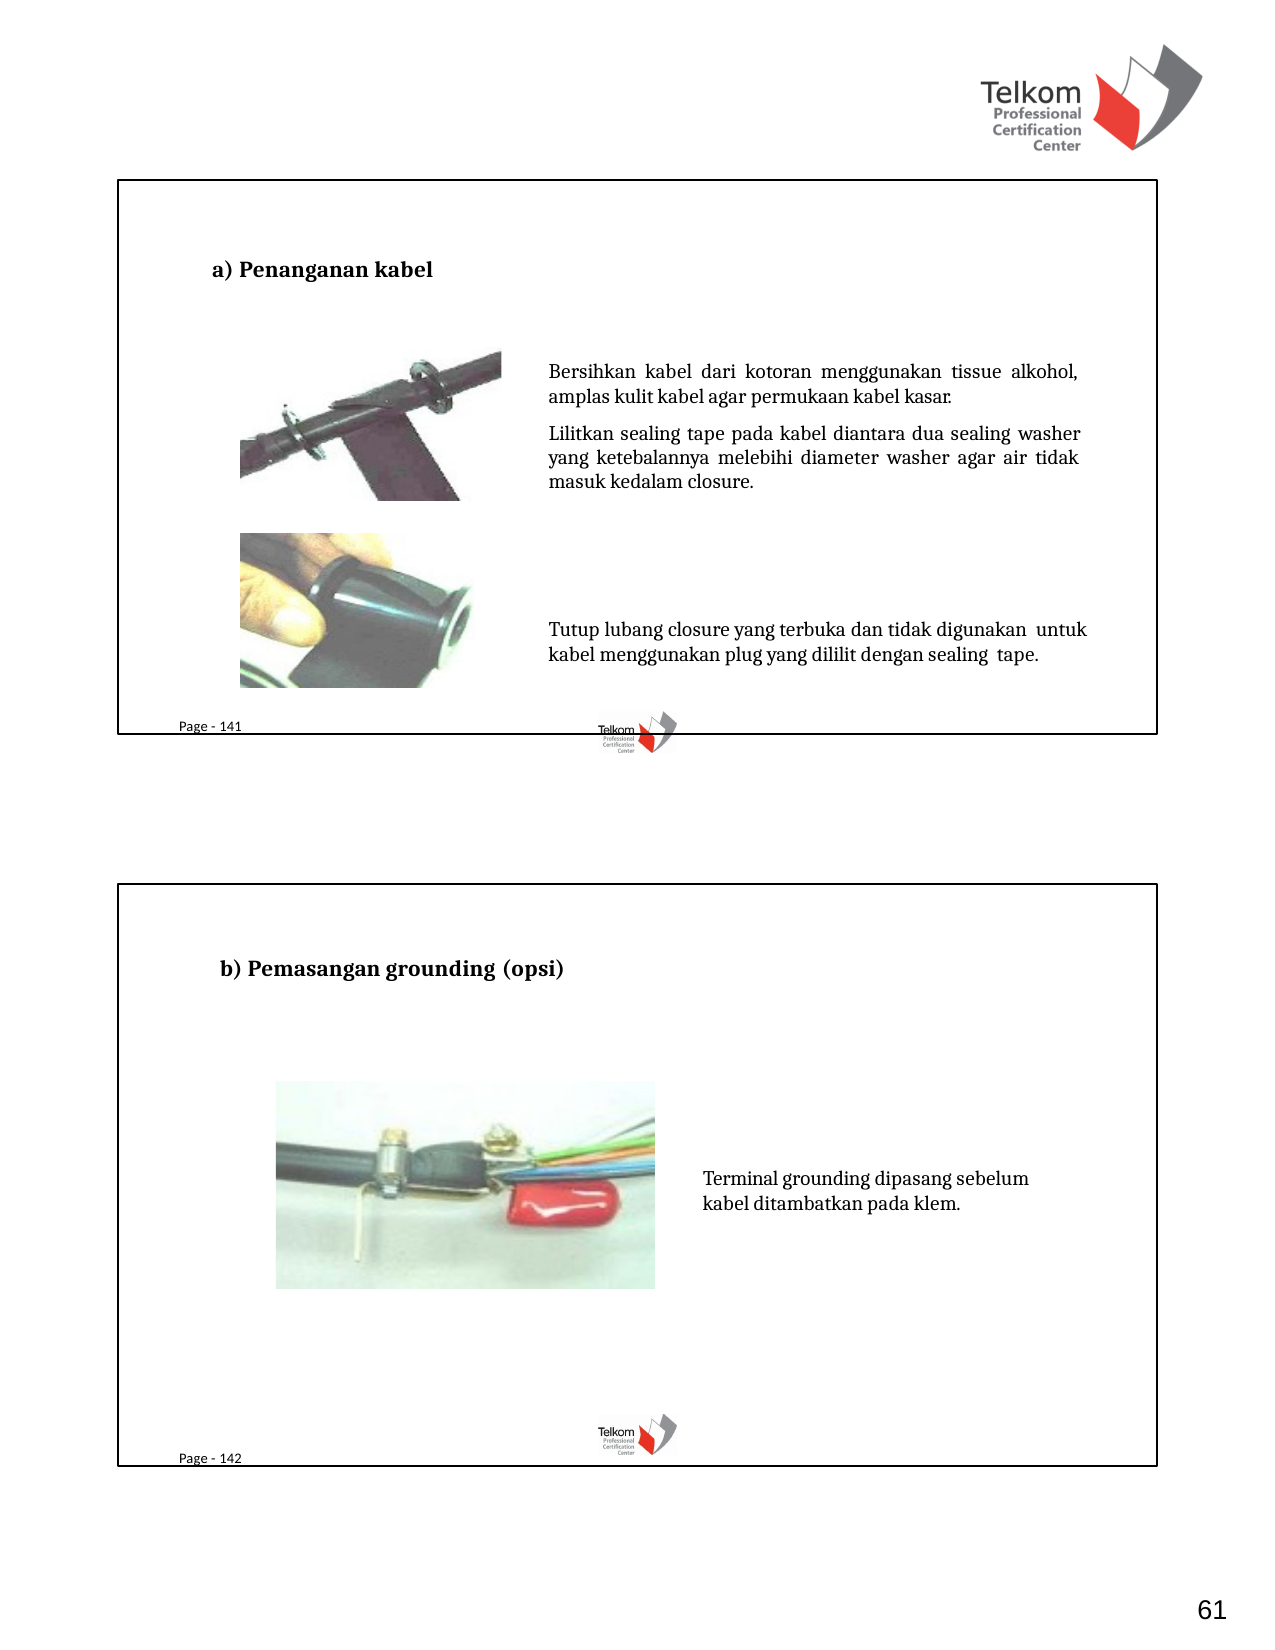

a) Penanganan kabel

Bersihkan kabel dari kotoran menggunakan tissue alkohol,  amplas kulit kabel agar permukaan kabel kasar.
Lilitkan sealing tape pada kabel diantara dua sealing washer  yang ketebalannya melebihi diameter washer agar air tidak  masuk kedalam closure.

Tutup lubang closure yang terbuka dan tidak digunakan  untuk kabel menggunakan plug yang dililit dengan sealing  tape.

Page - 141

b) Pemasangan grounding (opsi)

Terminal grounding dipasang sebelum  kabel ditambatkan pada klem.

Page - 142

61